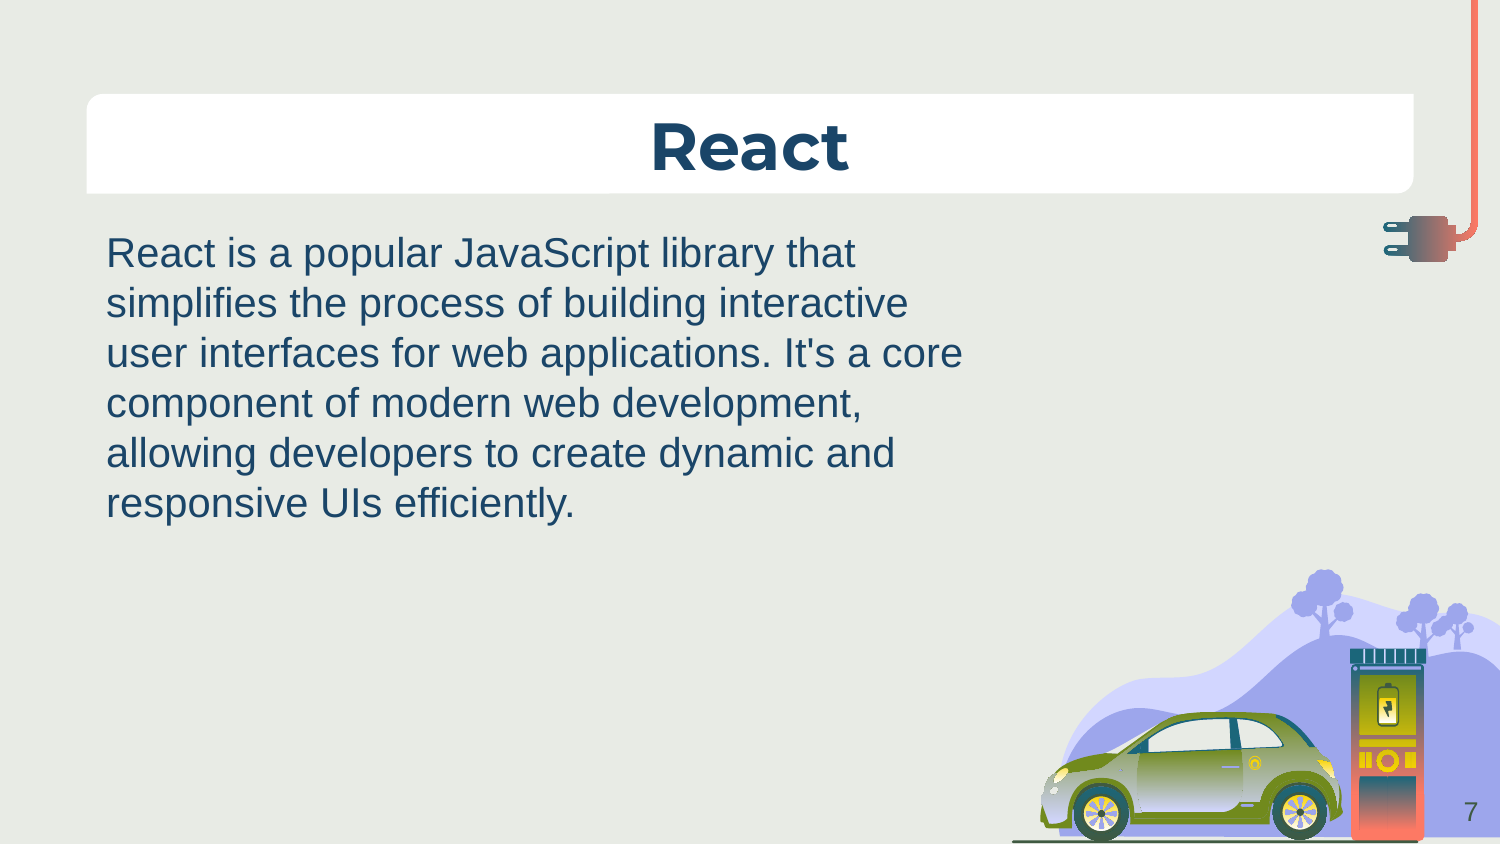

# React

React is a popular JavaScript library that simplifies the process of building interactive user interfaces for web applications. It's a core component of modern web development, allowing developers to create dynamic and responsive UIs efficiently.

7